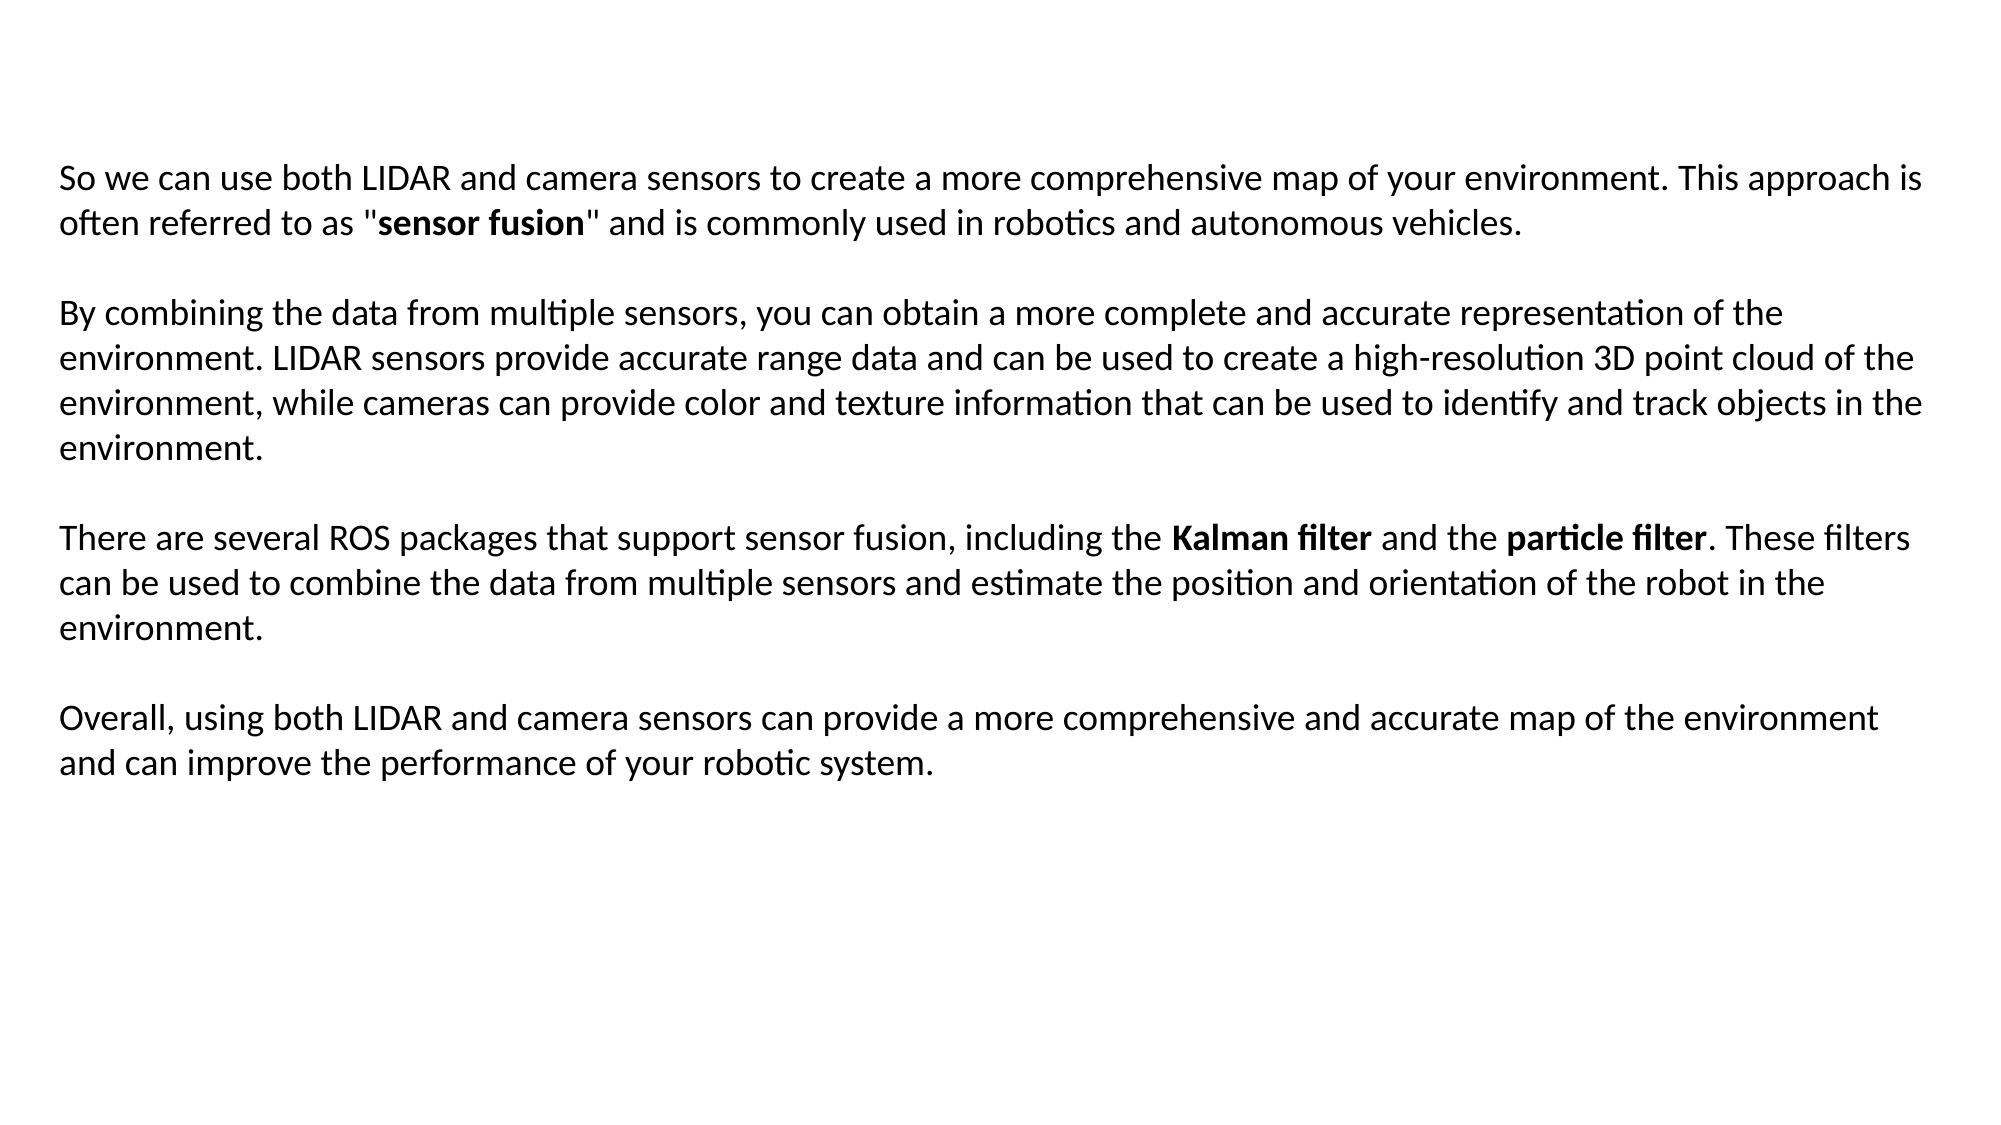

So we can use both LIDAR and camera sensors to create a more comprehensive map of your environment. This approach is often referred to as "sensor fusion" and is commonly used in robotics and autonomous vehicles.

By combining the data from multiple sensors, you can obtain a more complete and accurate representation of the environment. LIDAR sensors provide accurate range data and can be used to create a high-resolution 3D point cloud of the environment, while cameras can provide color and texture information that can be used to identify and track objects in the environment.

There are several ROS packages that support sensor fusion, including the Kalman filter and the particle filter. These filters can be used to combine the data from multiple sensors and estimate the position and orientation of the robot in the environment.

Overall, using both LIDAR and camera sensors can provide a more comprehensive and accurate map of the environment and can improve the performance of your robotic system.